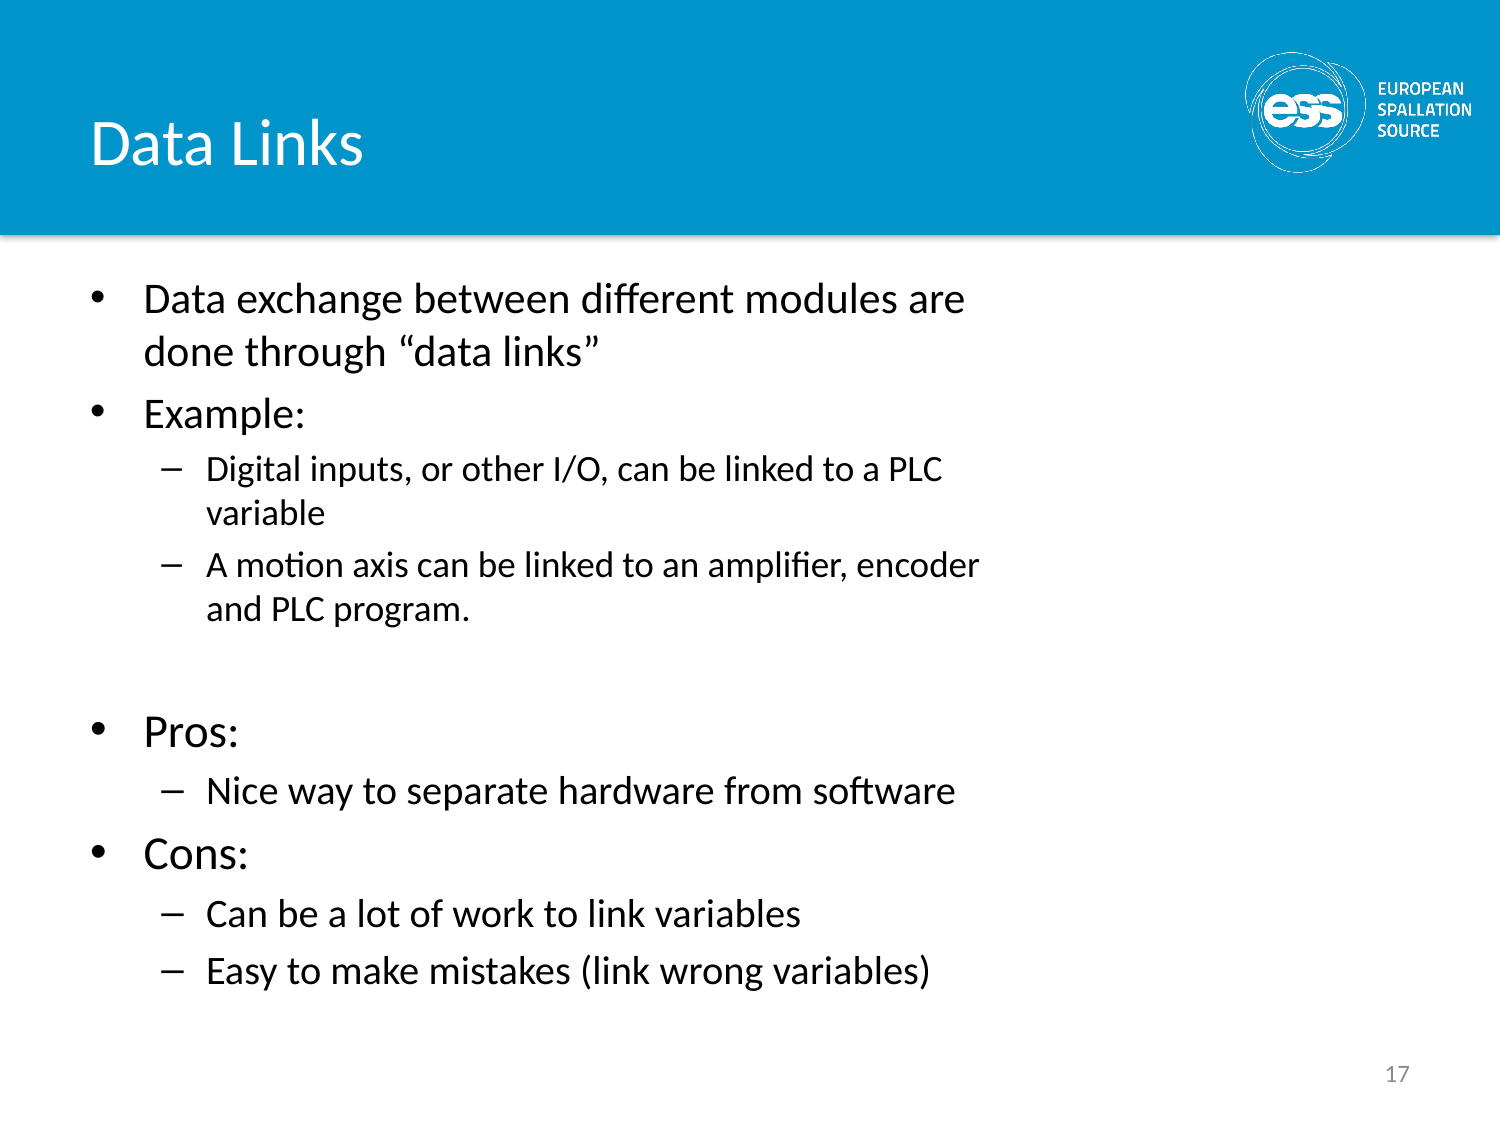

# Data Links
Data exchange between different modules are done through “data links”
Example:
Digital inputs, or other I/O, can be linked to a PLC variable
A motion axis can be linked to an amplifier, encoder and PLC program.

Pros:
Nice way to separate hardware from software
Cons:
Can be a lot of work to link variables
Easy to make mistakes (link wrong variables)

17